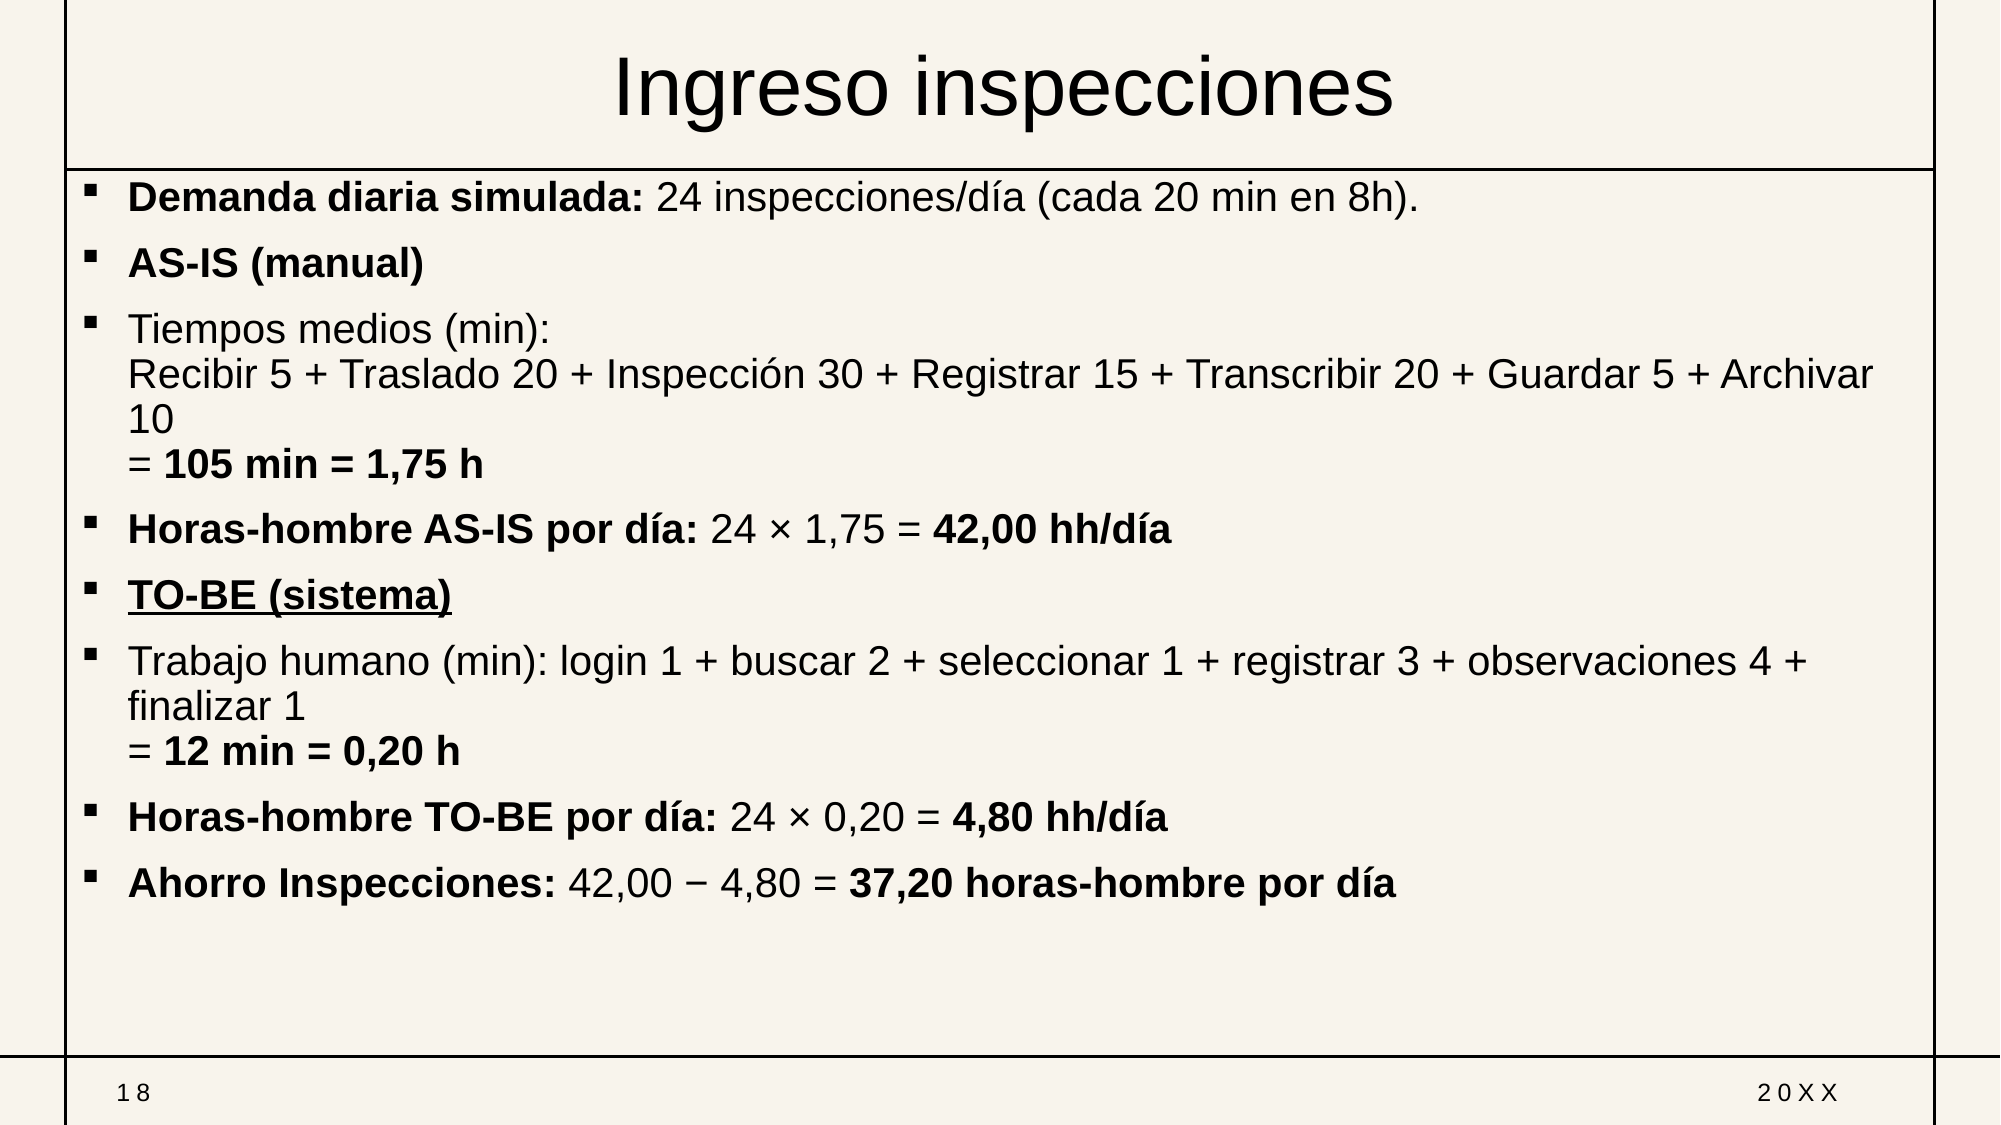

# Ingreso inspecciones
Demanda diaria simulada: 24 inspecciones/día (cada 20 min en 8h).
AS-IS (manual)
Tiempos medios (min):
Recibir 5 + Traslado 20 + Inspección 30 + Registrar 15 + Transcribir 20 + Guardar 5 + Archivar 10
= 105 min = 1,75 h
Horas-hombre AS-IS por día: 24 × 1,75 = 42,00 hh/día
TO-BE (sistema)
Trabajo humano (min): login 1 + buscar 2 + seleccionar 1 + registrar 3 + observaciones 4 + finalizar 1
= 12 min = 0,20 h
Horas-hombre TO-BE por día: 24 × 0,20 = 4,80 hh/día
Ahorro Inspecciones: 42,00 − 4,80 = 37,20 horas-hombre por día

18
20XX